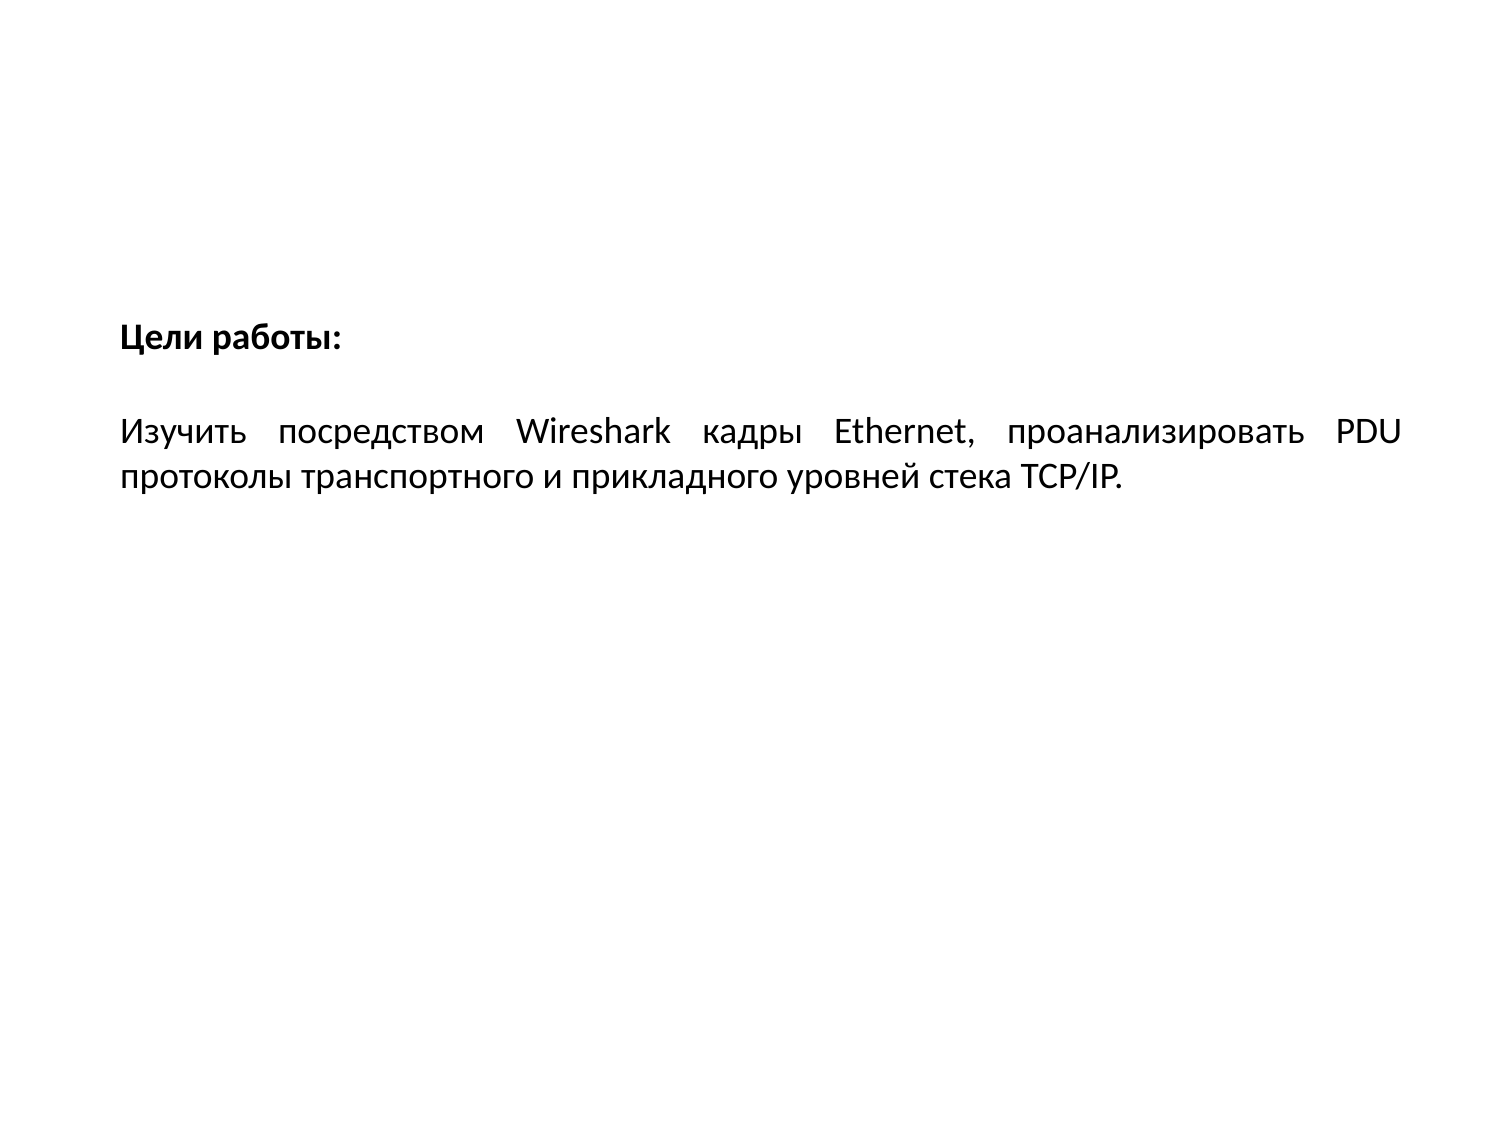

Цели работы:
Изучить посредством Wireshark кадры Ethernet, проанализировать PDU протоколы транспортного и прикладного уровней стека TCP/IP.